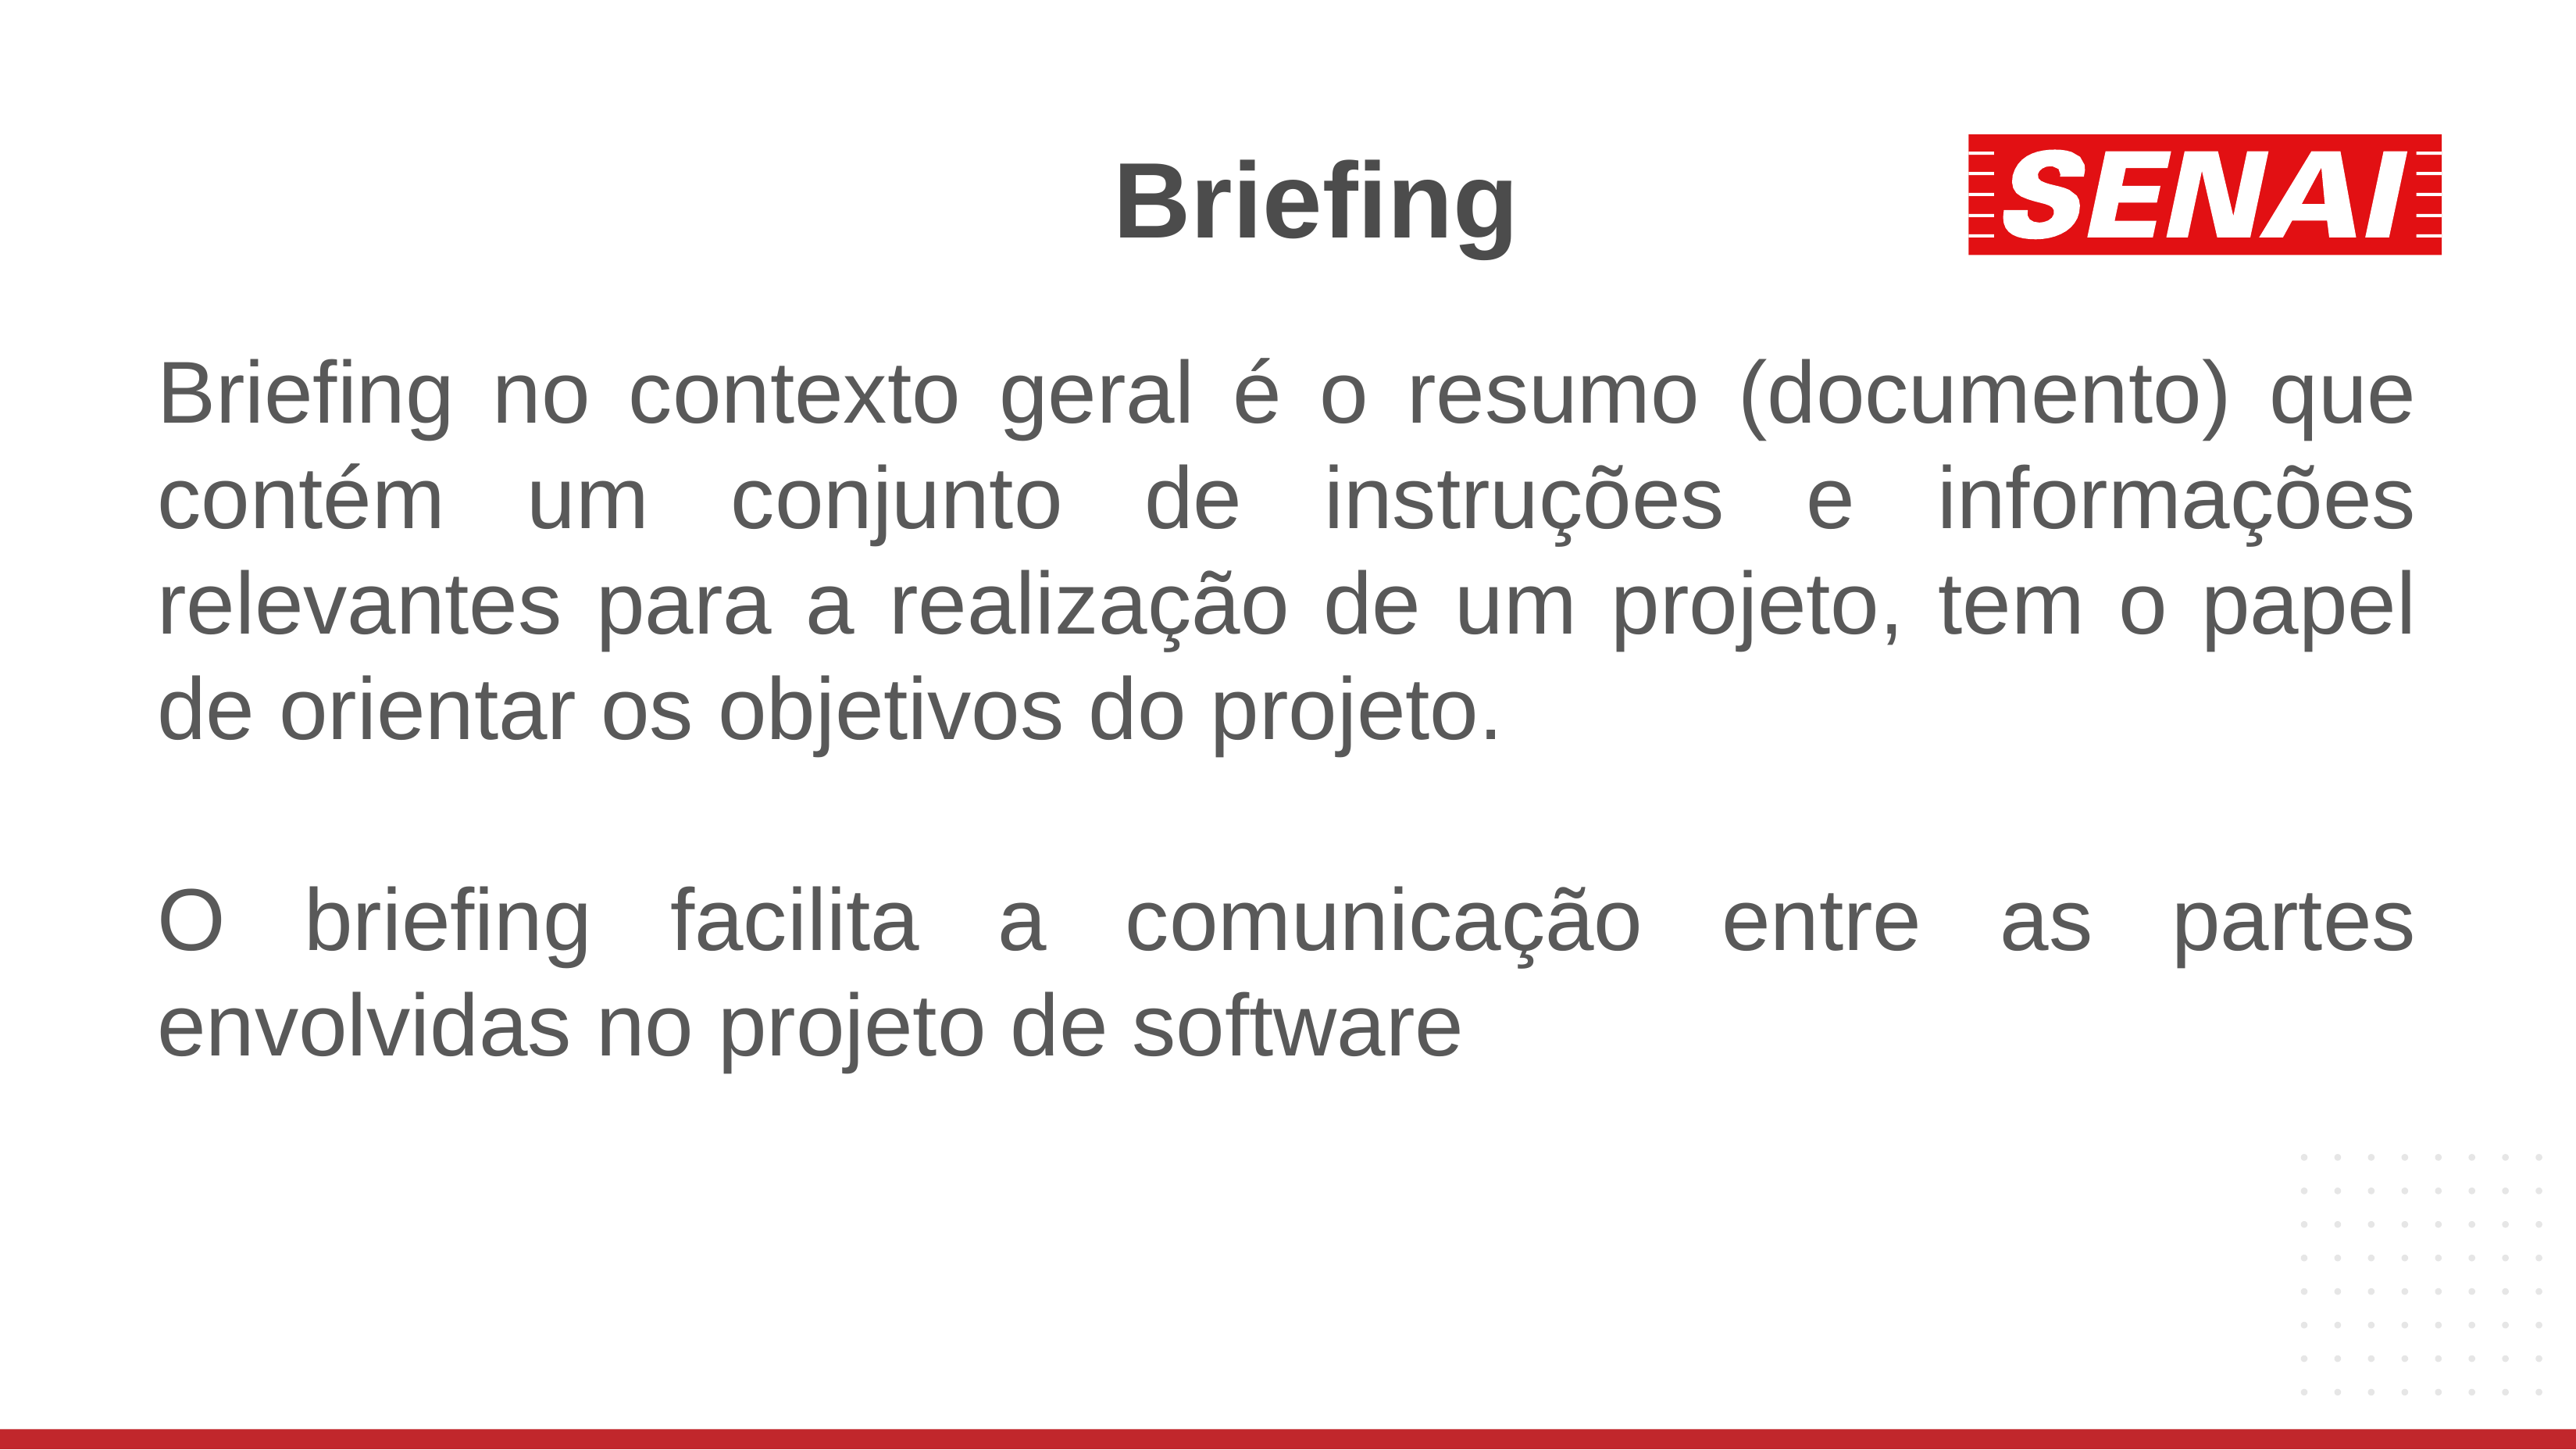

# Briefing

Briefing no contexto geral é o resumo (documento) que contém um conjunto de instruções e informações relevantes para a realização de um projeto, tem o papel de orientar os objetivos do projeto.

O briefing facilita a comunicação entre as partes envolvidas no projeto de software